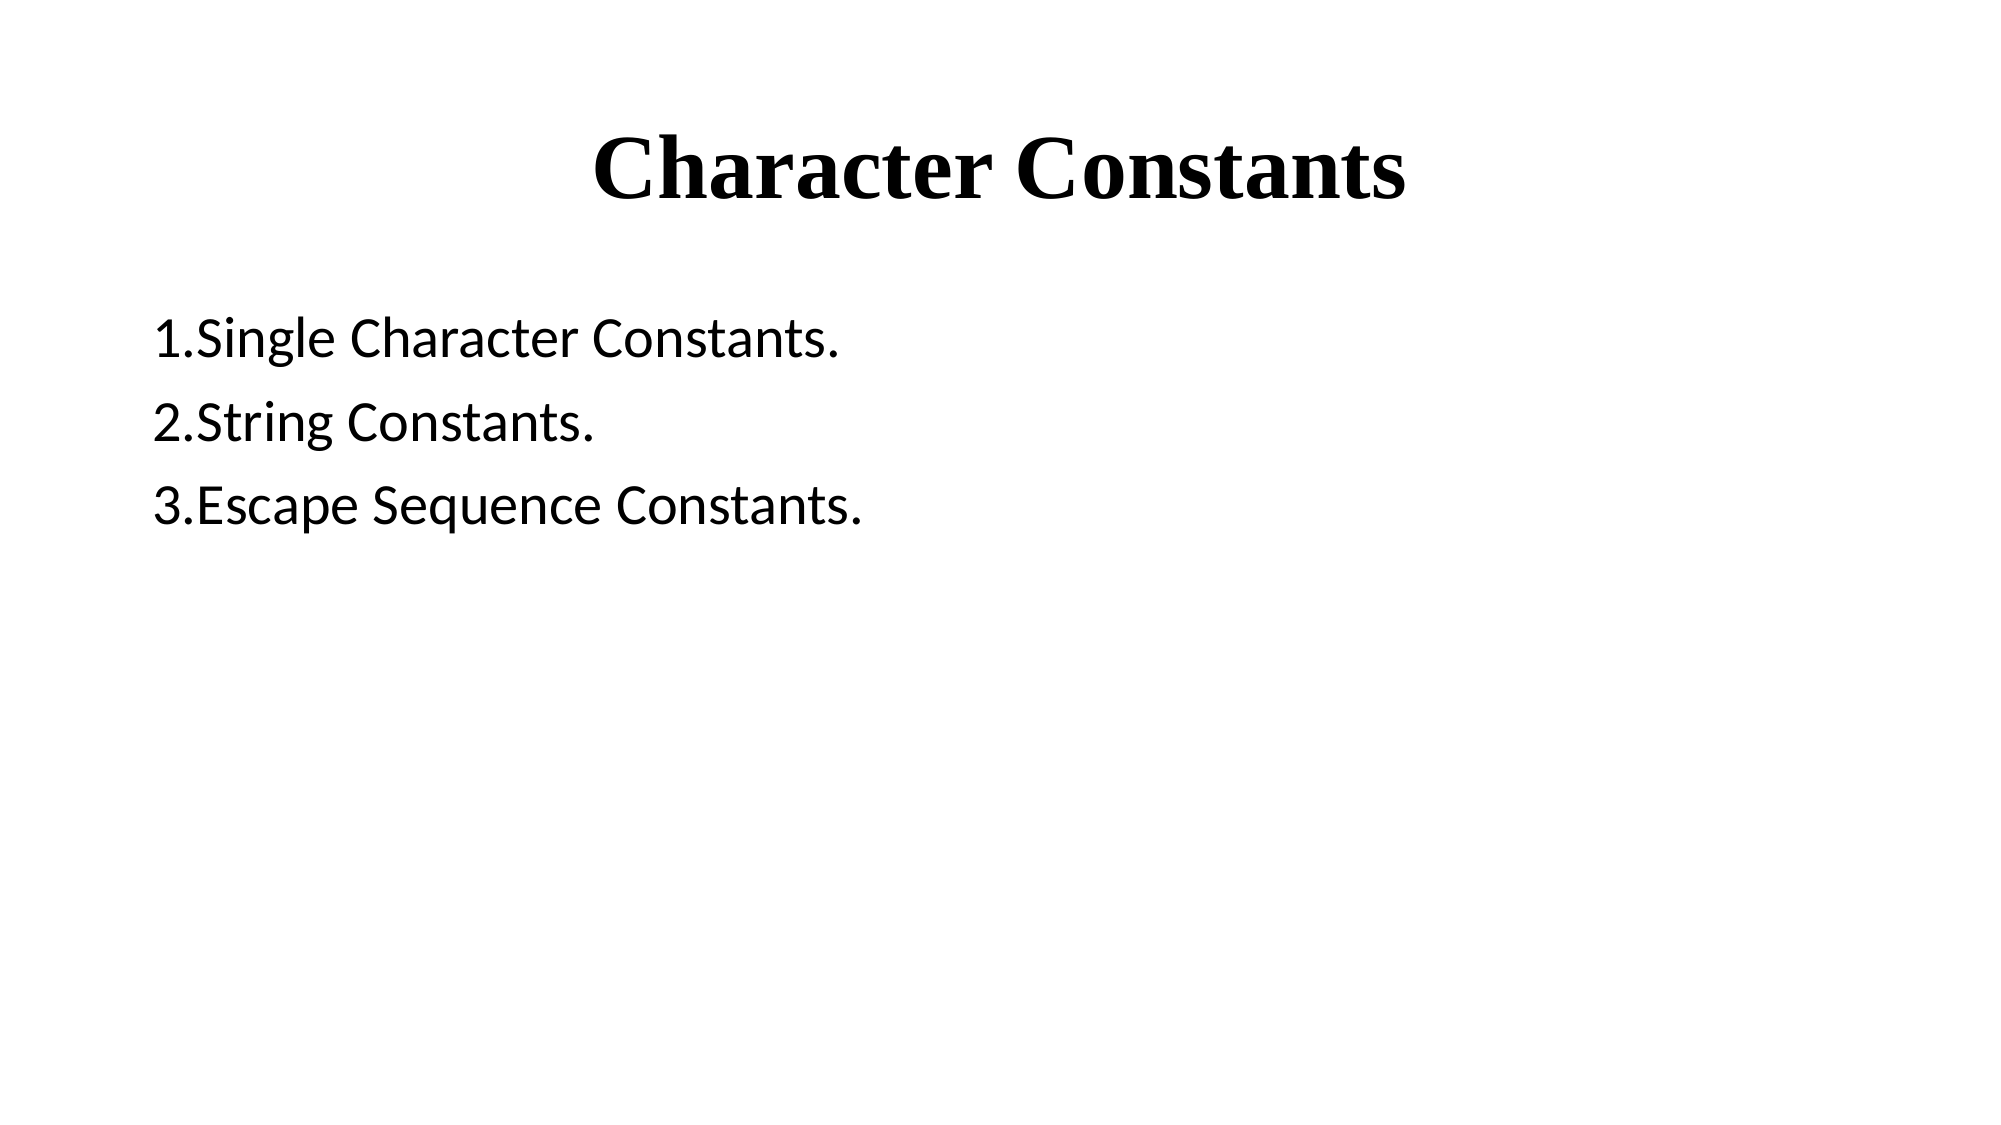

# Character Constants
1.Single Character Constants.
2.String Constants.
3.Escape Sequence Constants.